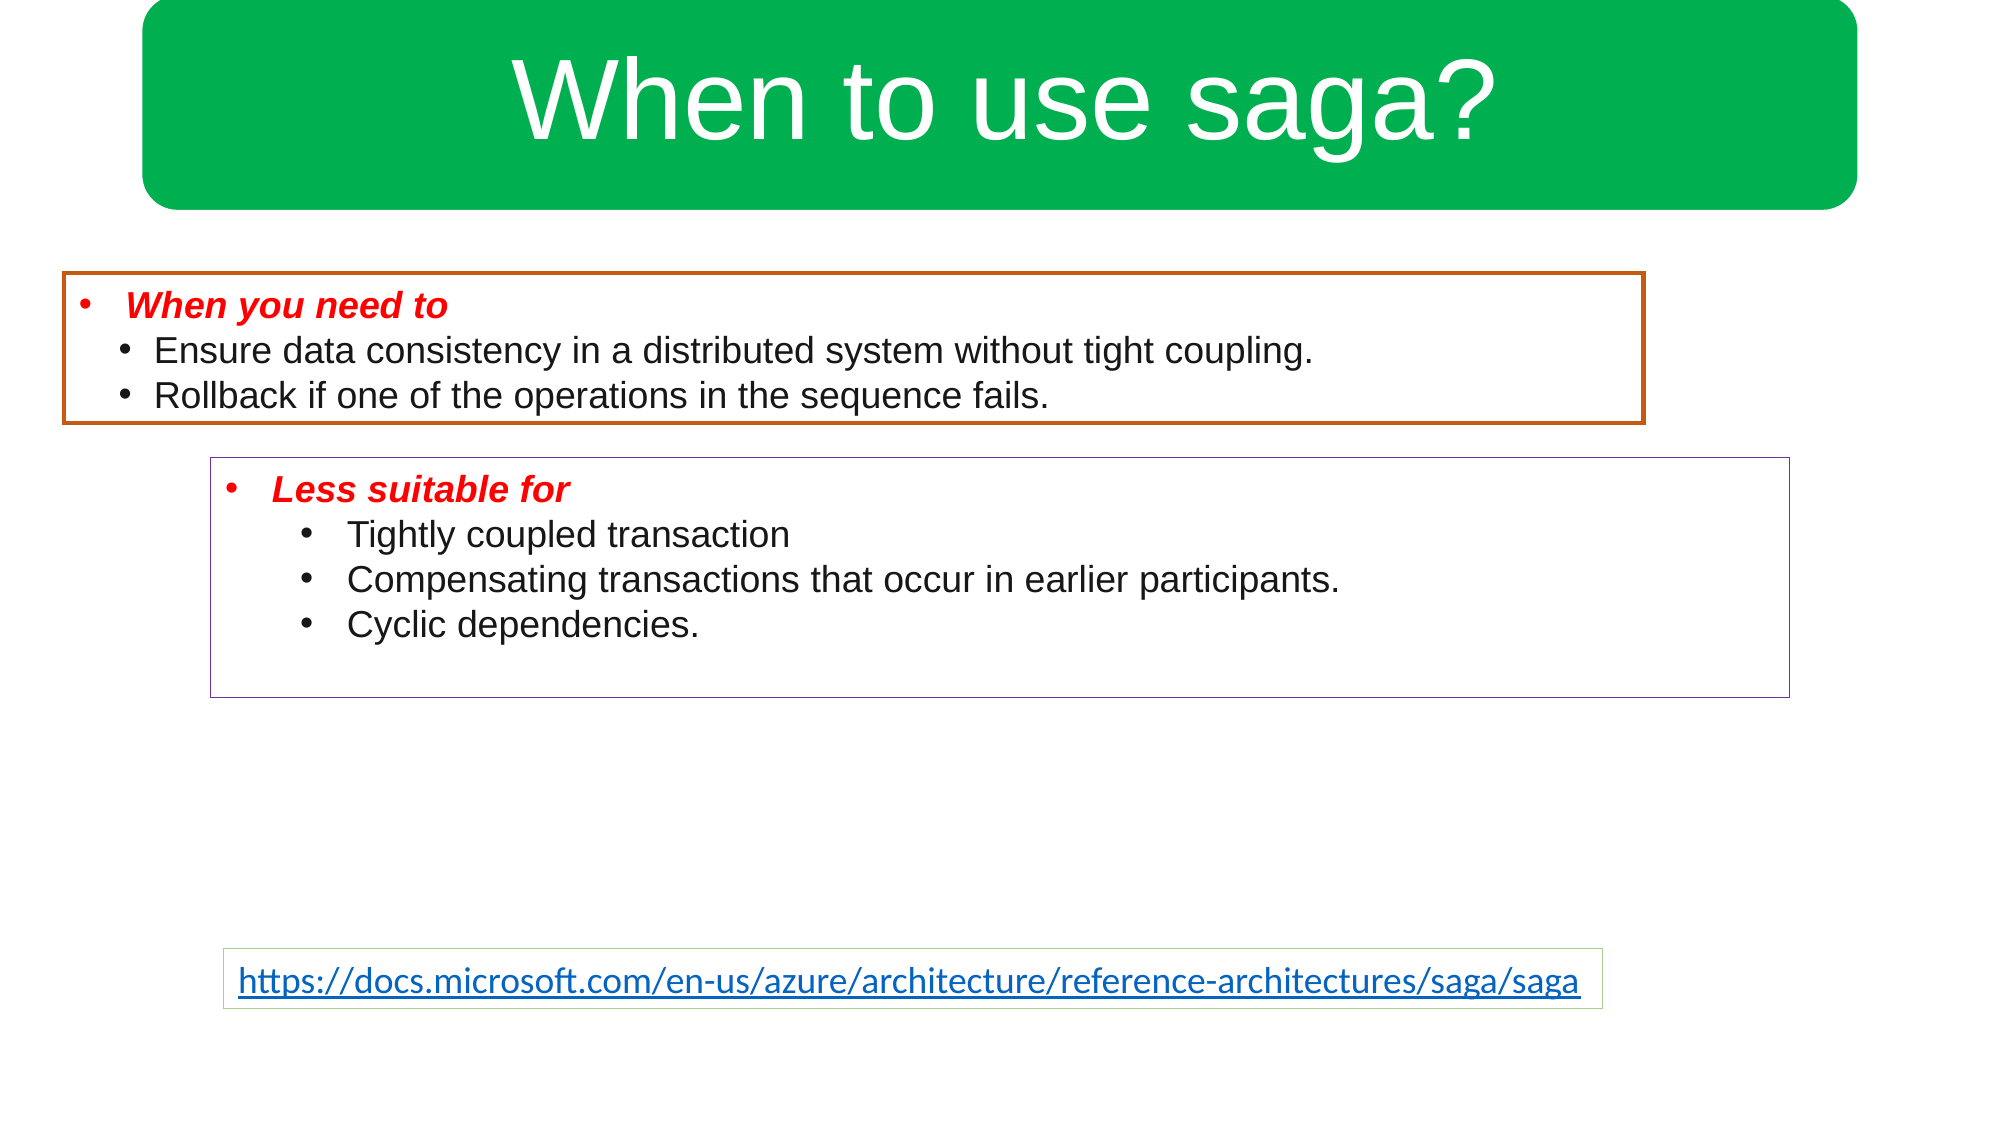

When to use saga?
When you need to
Ensure data consistency in a distributed system without tight coupling.
Rollback if one of the operations in the sequence fails.
Less suitable for
Tightly coupled transaction
Compensating transactions that occur in earlier participants.
Cyclic dependencies.

https://docs.microsoft.com/en-us/azure/architecture/reference-architectures/saga/saga